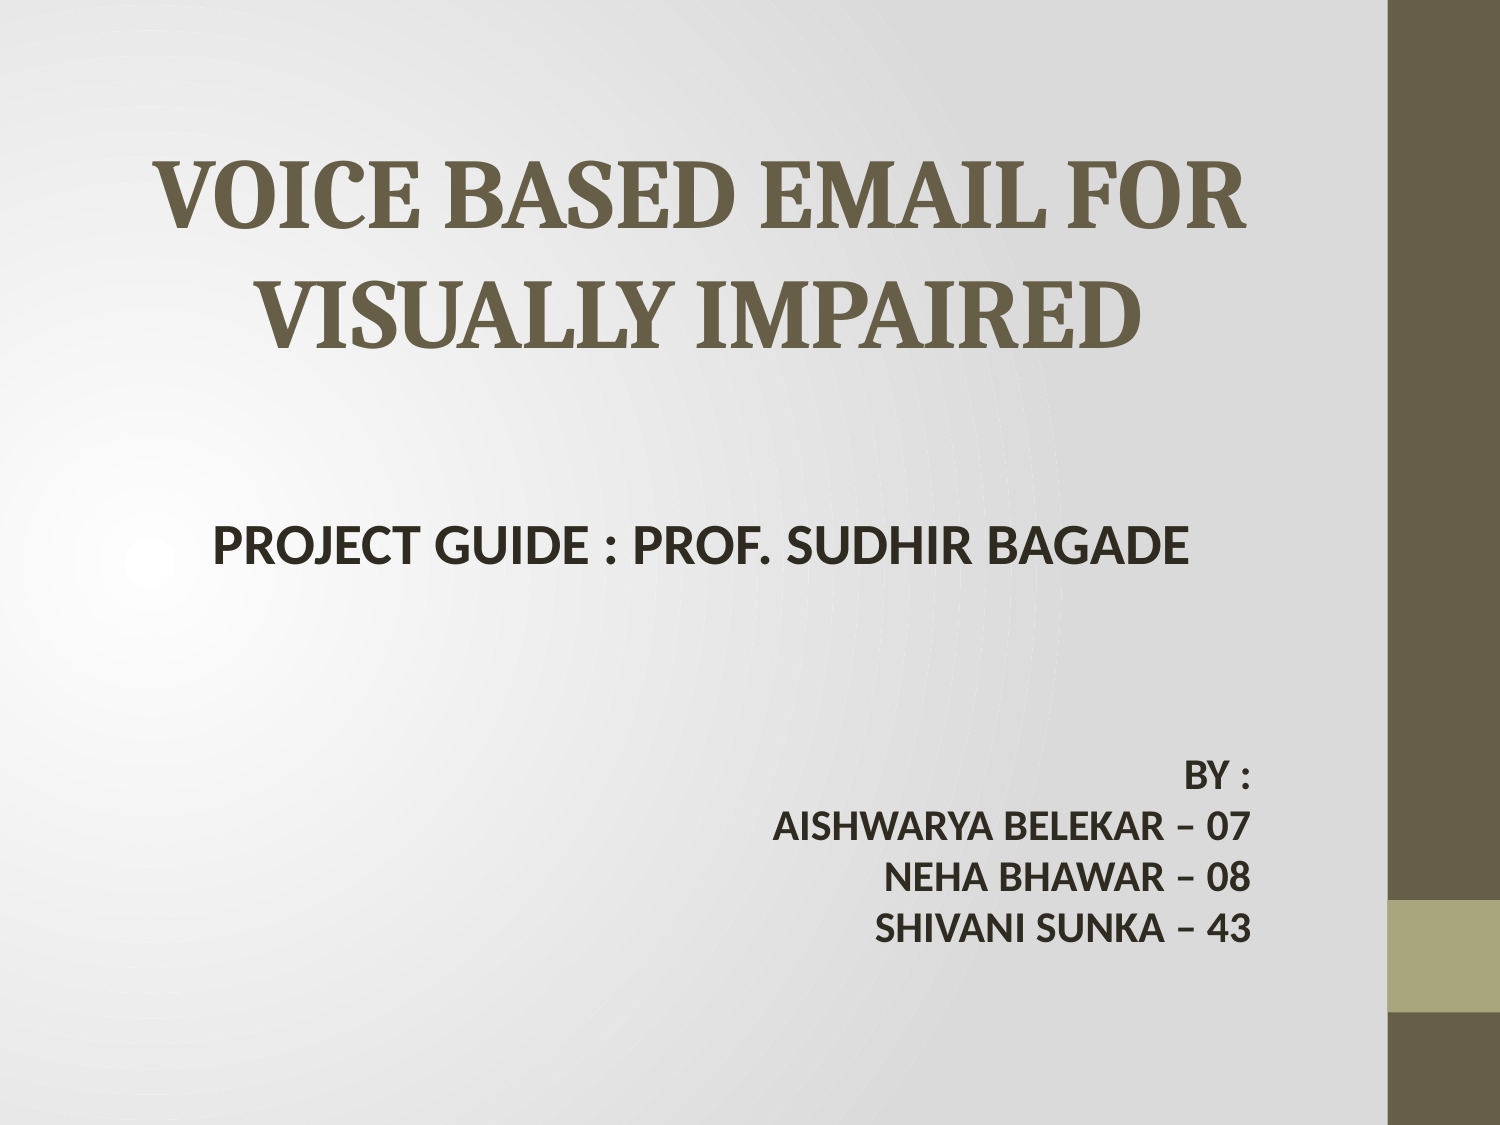

# VOICE BASED EMAIL FOR VISUALLY IMPAIRED
PROJECT GUIDE : PROF. SUDHIR BAGADE

BY :
AISHWARYA BELEKAR – 07
NEHA BHAWAR – 08
SHIVANI SUNKA – 43